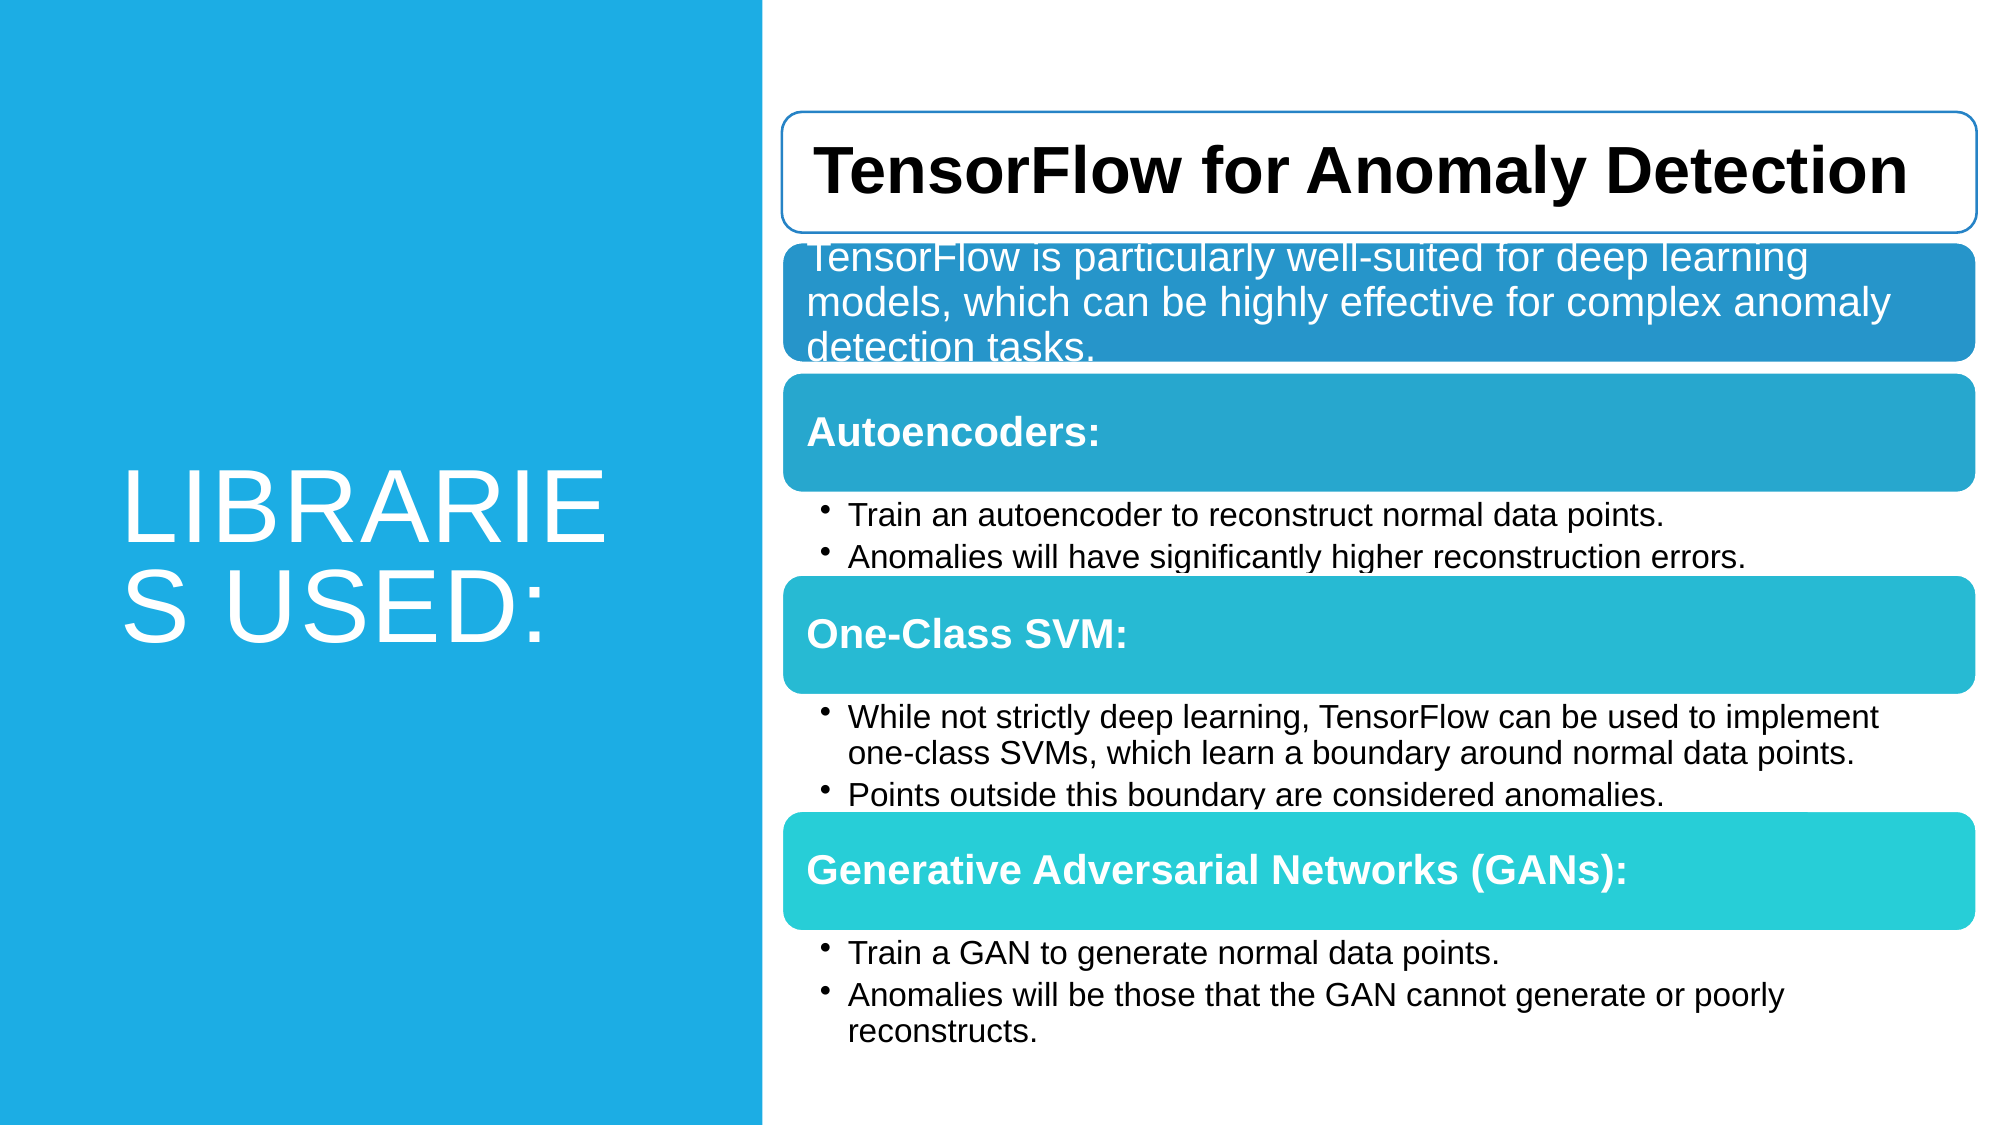

TensorFlow for Anomaly Detection
TensorFlow is particularly well-suited for deep learning models, which can be highly effective for complex anomaly detection tasks.
Autoencoders:
Train an autoencoder to reconstruct normal data points.
Anomalies will have significantly higher reconstruction errors.
One-Class SVM:
While not strictly deep learning, TensorFlow can be used to implement one-class SVMs, which learn a boundary around normal data points.
Points outside this boundary are considered anomalies.
Generative Adversarial Networks (GANs):
Train a GAN to generate normal data points.
Anomalies will be those that the GAN cannot generate or poorly reconstructs.
# Libraries used: